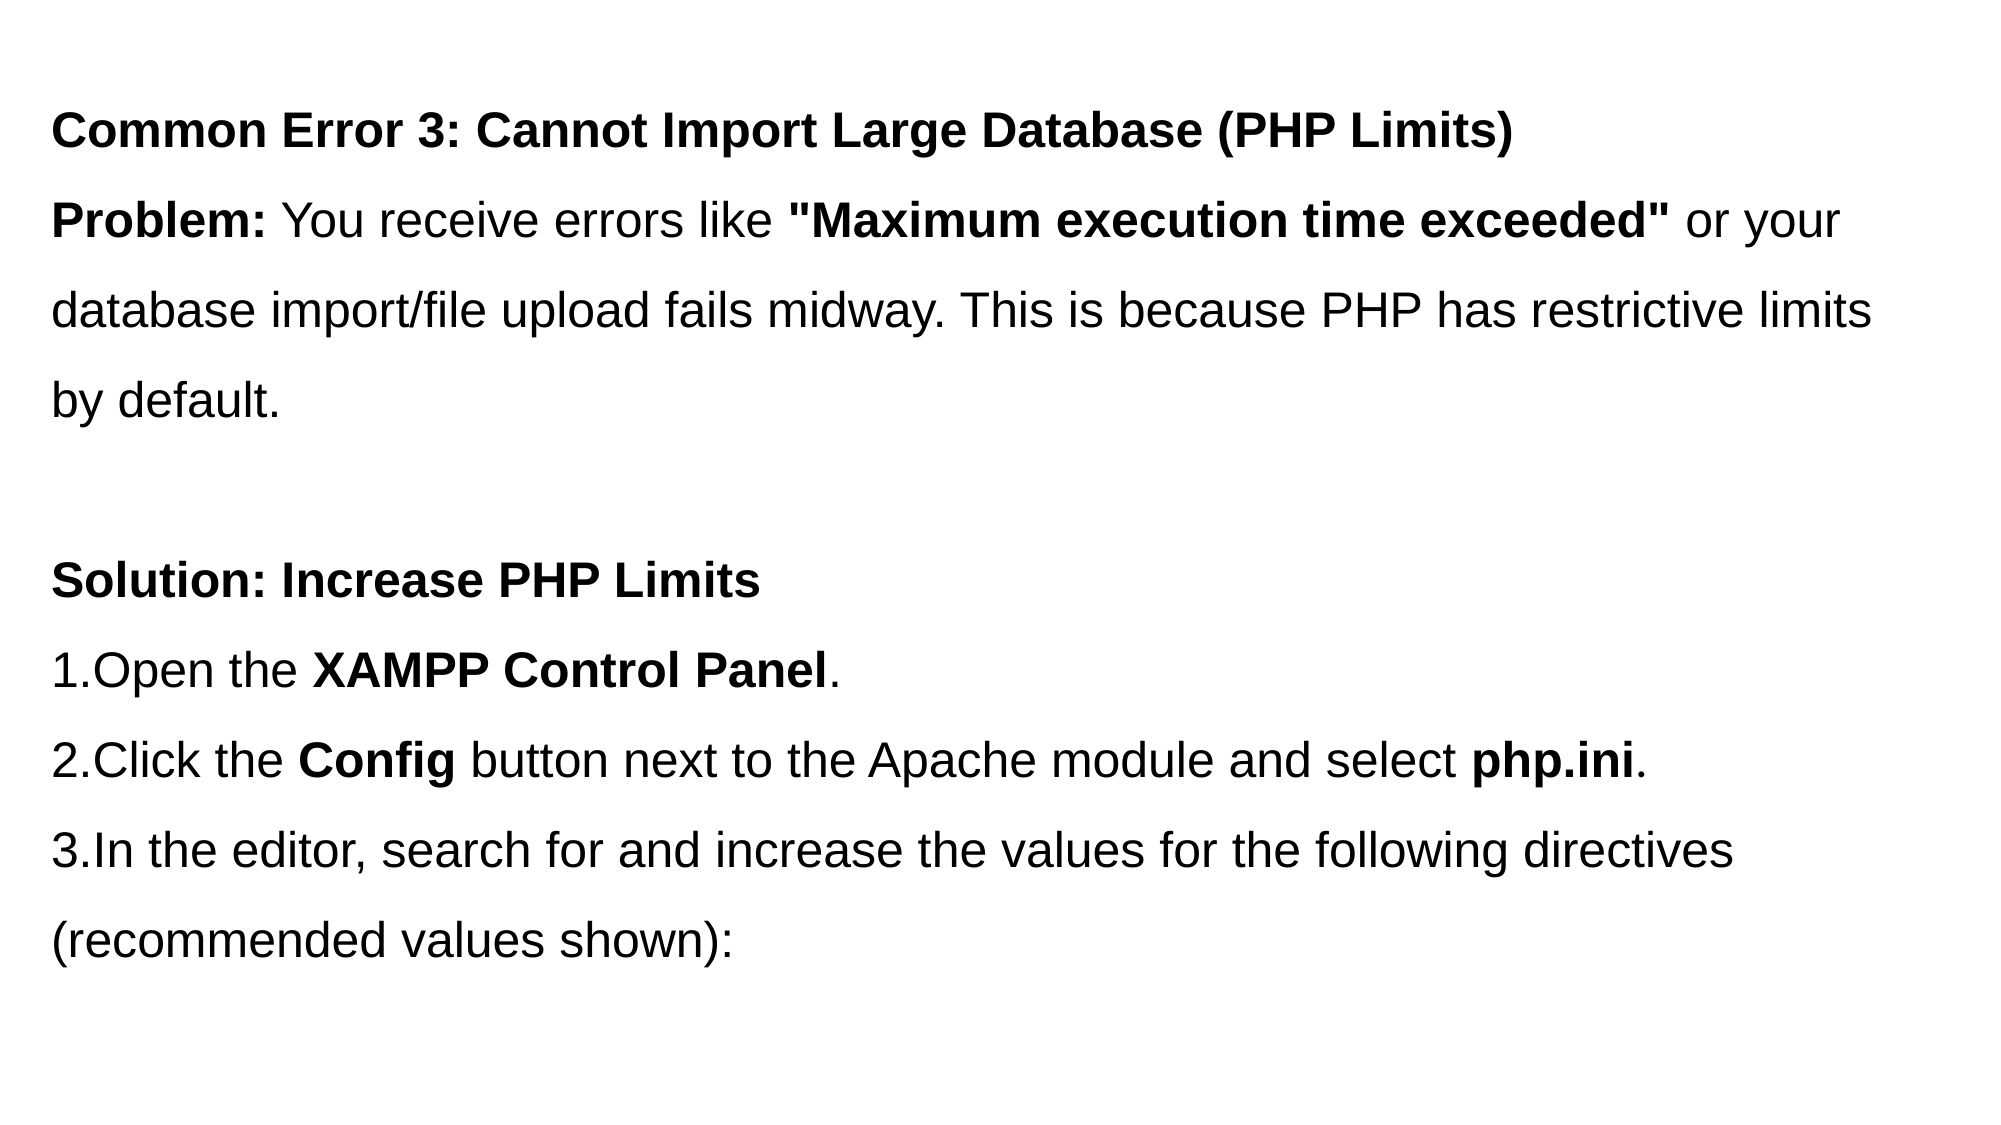

Common Error 3: Cannot Import Large Database (PHP Limits)
Problem: You receive errors like "Maximum execution time exceeded" or your database import/file upload fails midway. This is because PHP has restrictive limits by default.

Solution: Increase PHP Limits
Open the XAMPP Control Panel.
Click the Config button next to the Apache module and select php.ini.
In the editor, search for and increase the values for the following directives (recommended values shown):